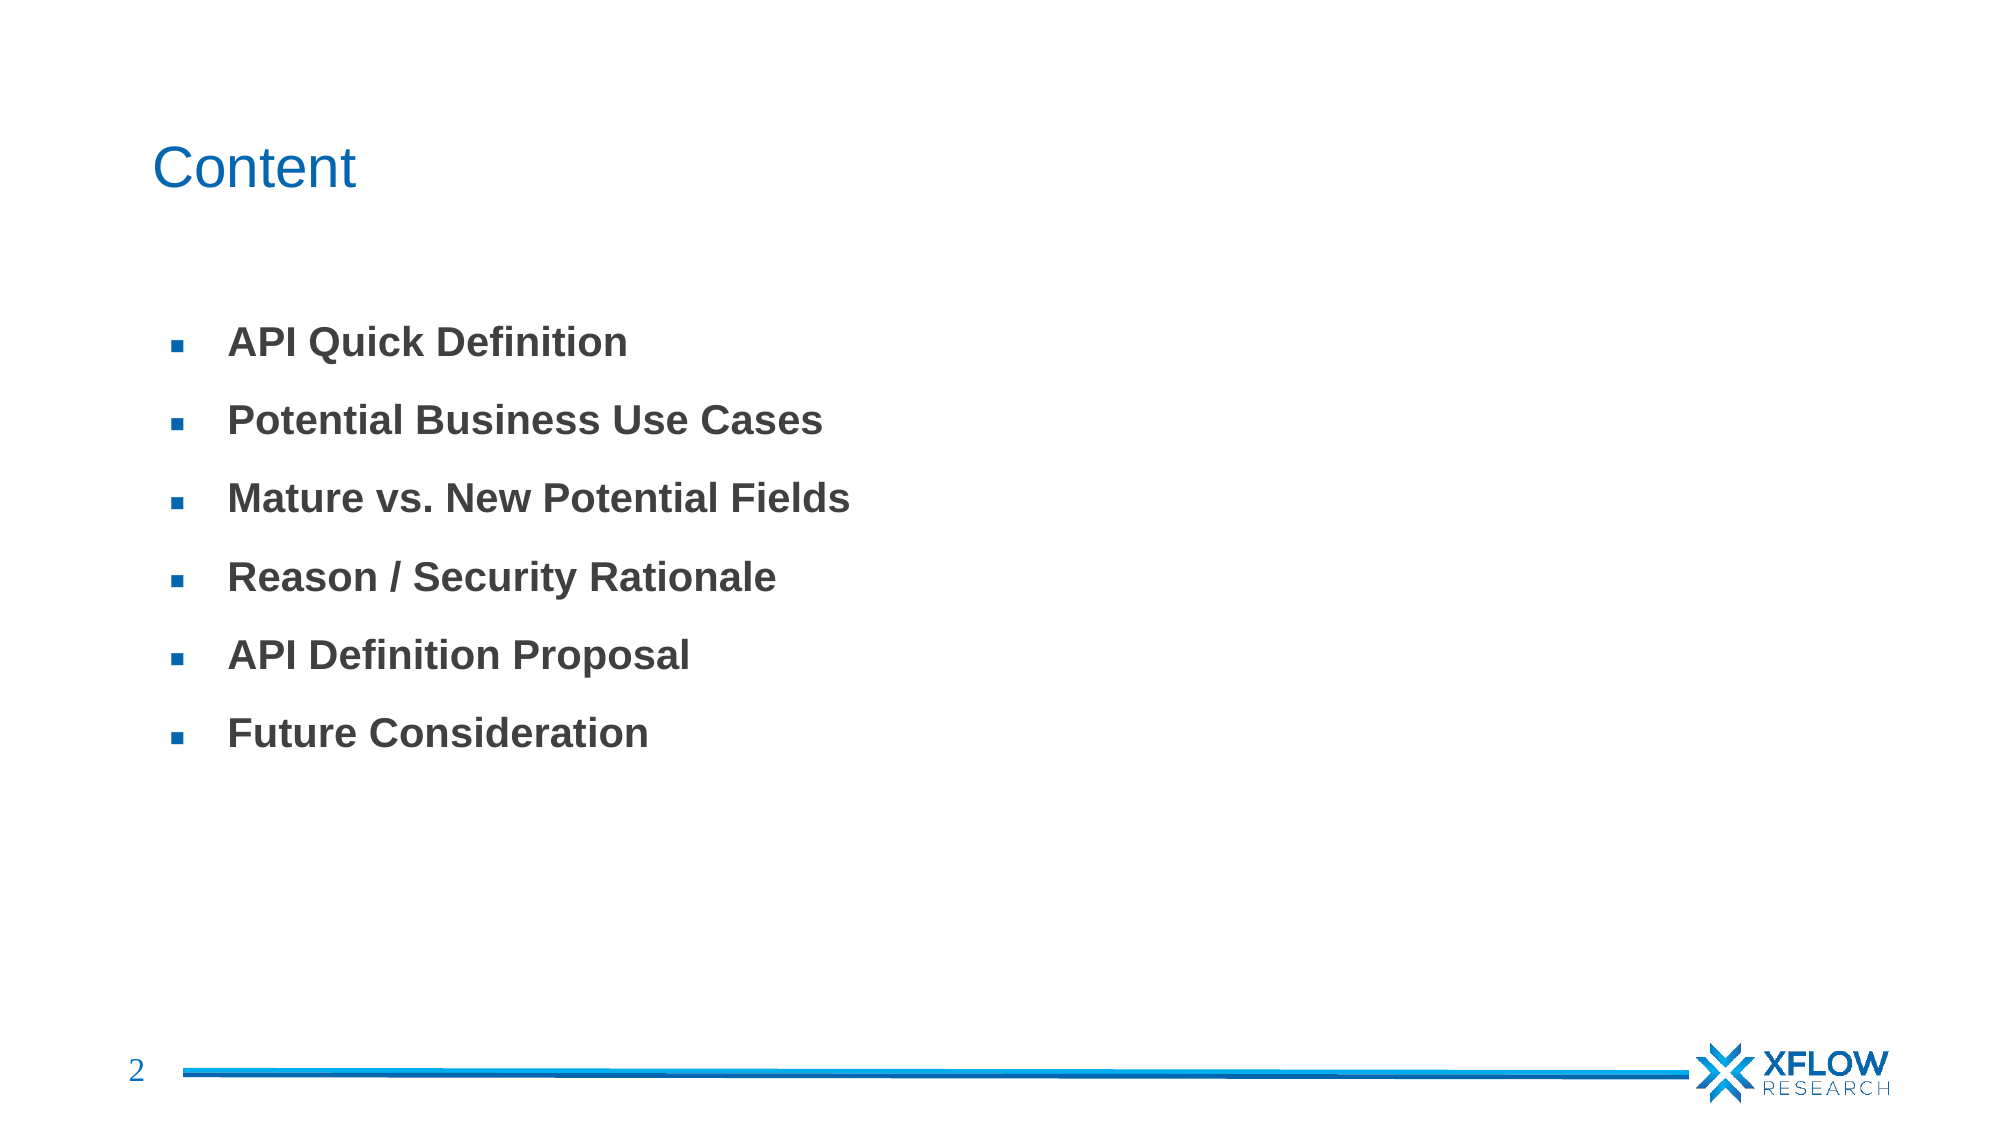

# Content
API Quick Definition
Potential Business Use Cases
Mature vs. New Potential Fields
Reason / Security Rationale
API Definition Proposal
Future Consideration

2